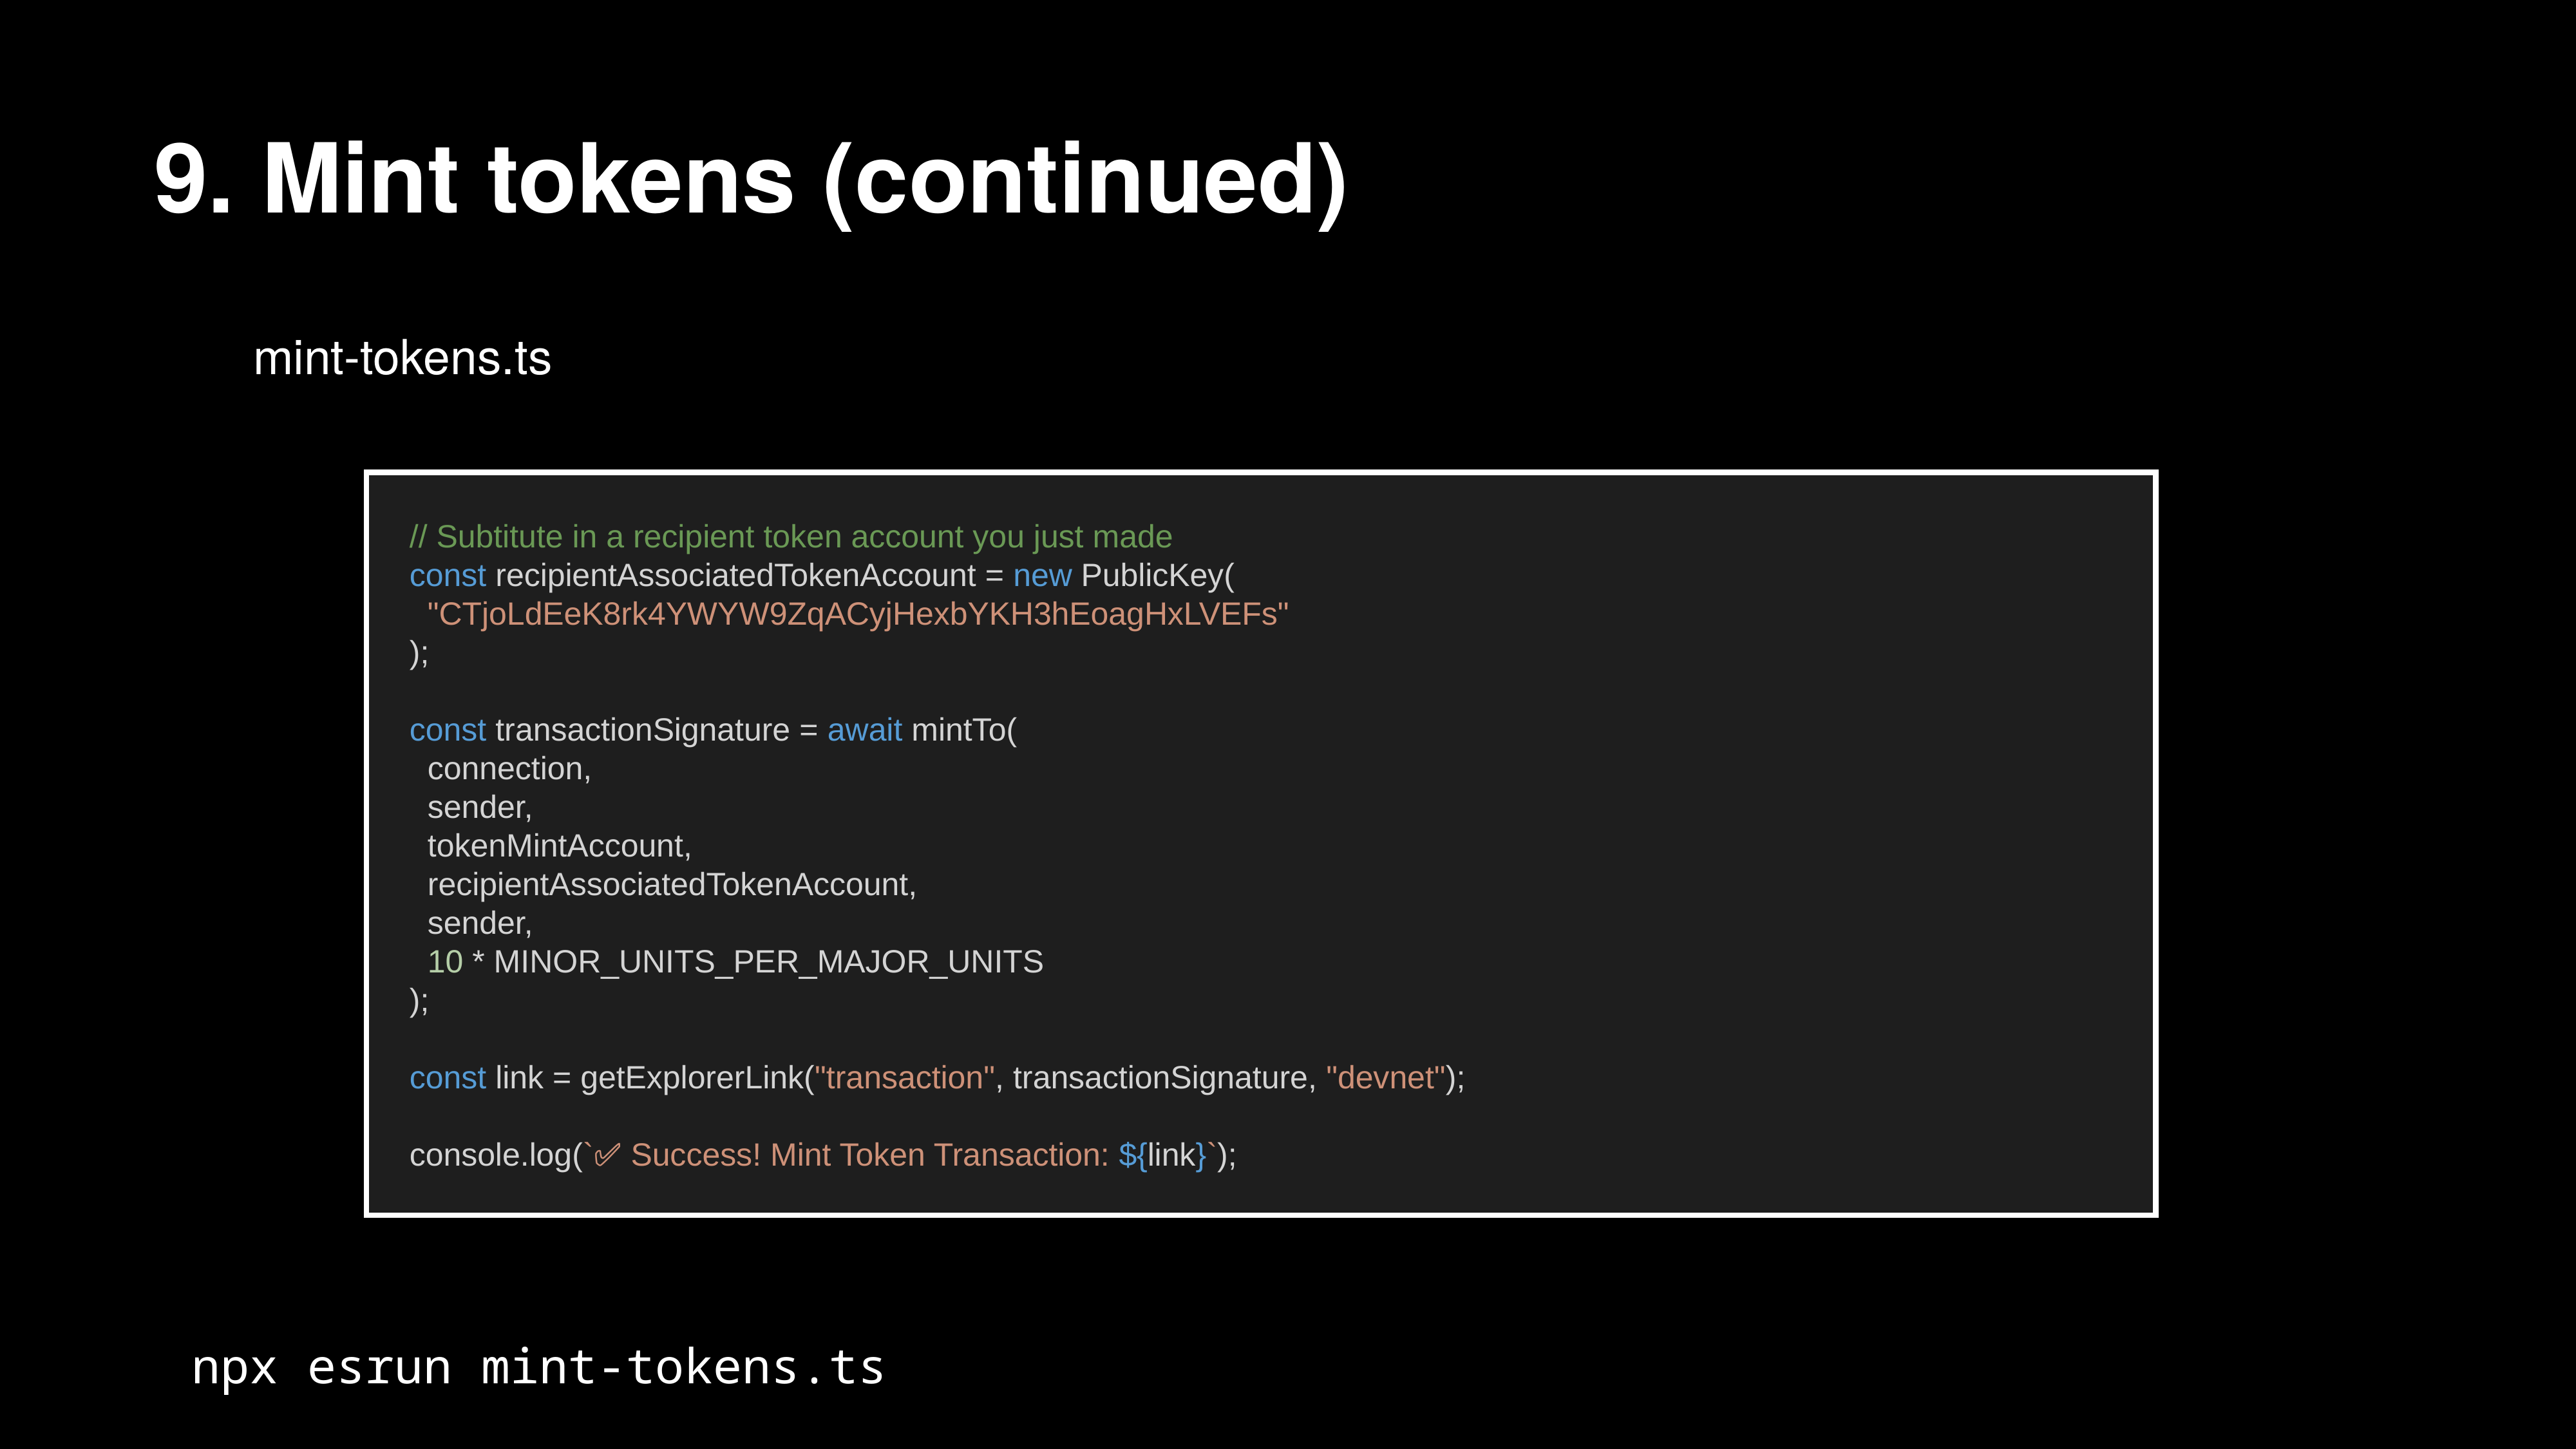

9. Mint tokens (continued)
mint-tokens.ts
// Subtitute in a recipient token account you just made
const recipientAssociatedTokenAccount = new PublicKey(
  "CTjoLdEeK8rk4YWYW9ZqACyjHexbYKH3hEoagHxLVEFs"
);

const transactionSignature = await mintTo(
  connection,
  sender,
  tokenMintAccount,
  recipientAssociatedTokenAccount,
  sender,
  10 * MINOR_UNITS_PER_MAJOR_UNITS
);

const link = getExplorerLink("transaction", transactionSignature, "devnet");

console.log(`✅ Success! Mint Token Transaction: ${link}`);
npx esrun mint-tokens.ts